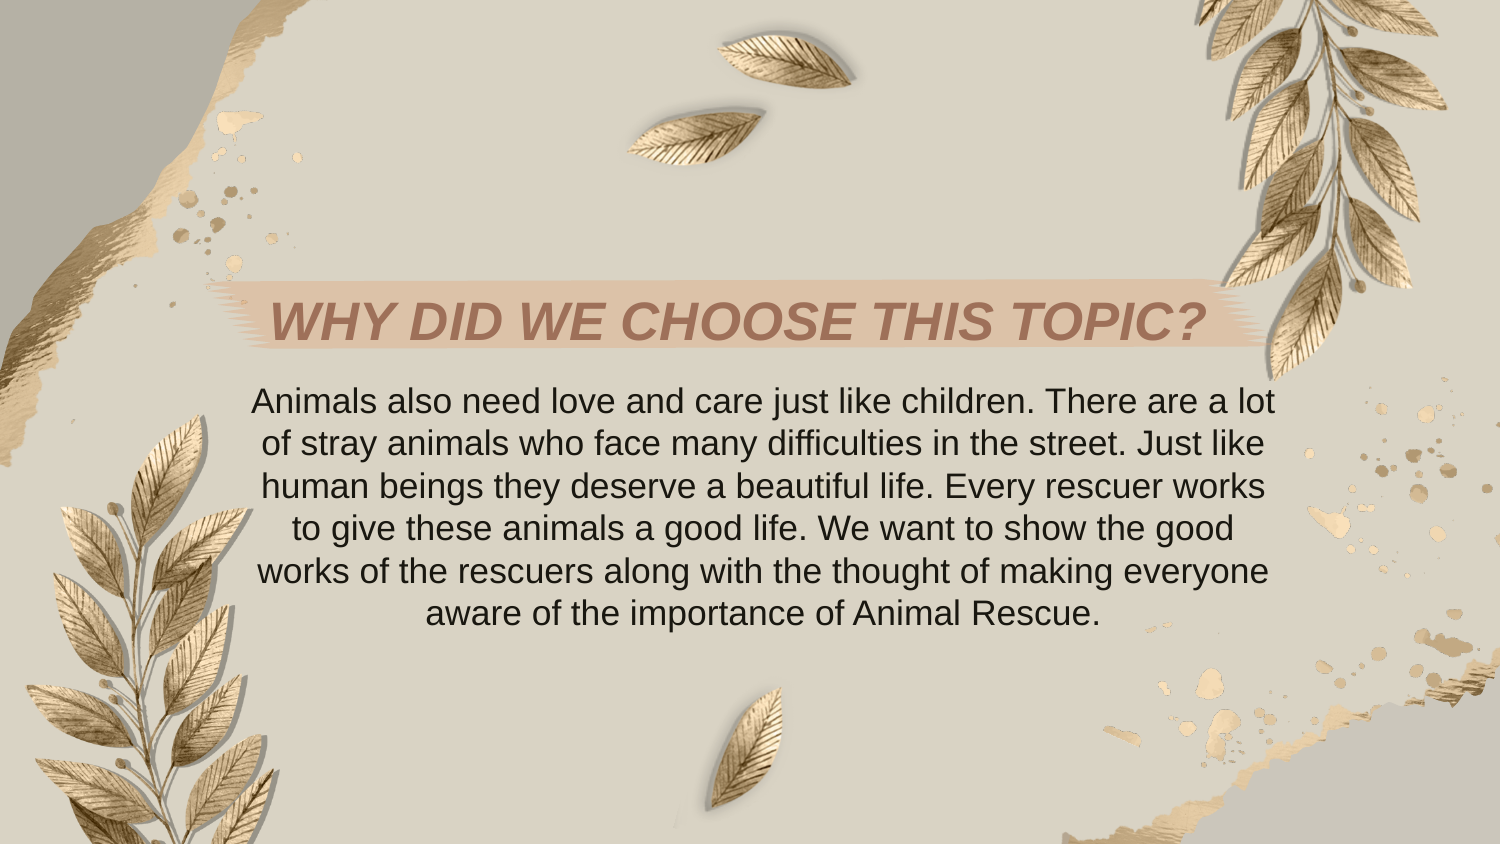

# WHY DID WE CHOOSE THIS TOPIC?
Animals also need love and care just like children. There are a lot of stray animals who face many difficulties in the street. Just like human beings they deserve a beautiful life. Every rescuer works to give these animals a good life. We want to show the good works of the rescuers along with the thought of making everyone aware of the importance of Animal Rescue.